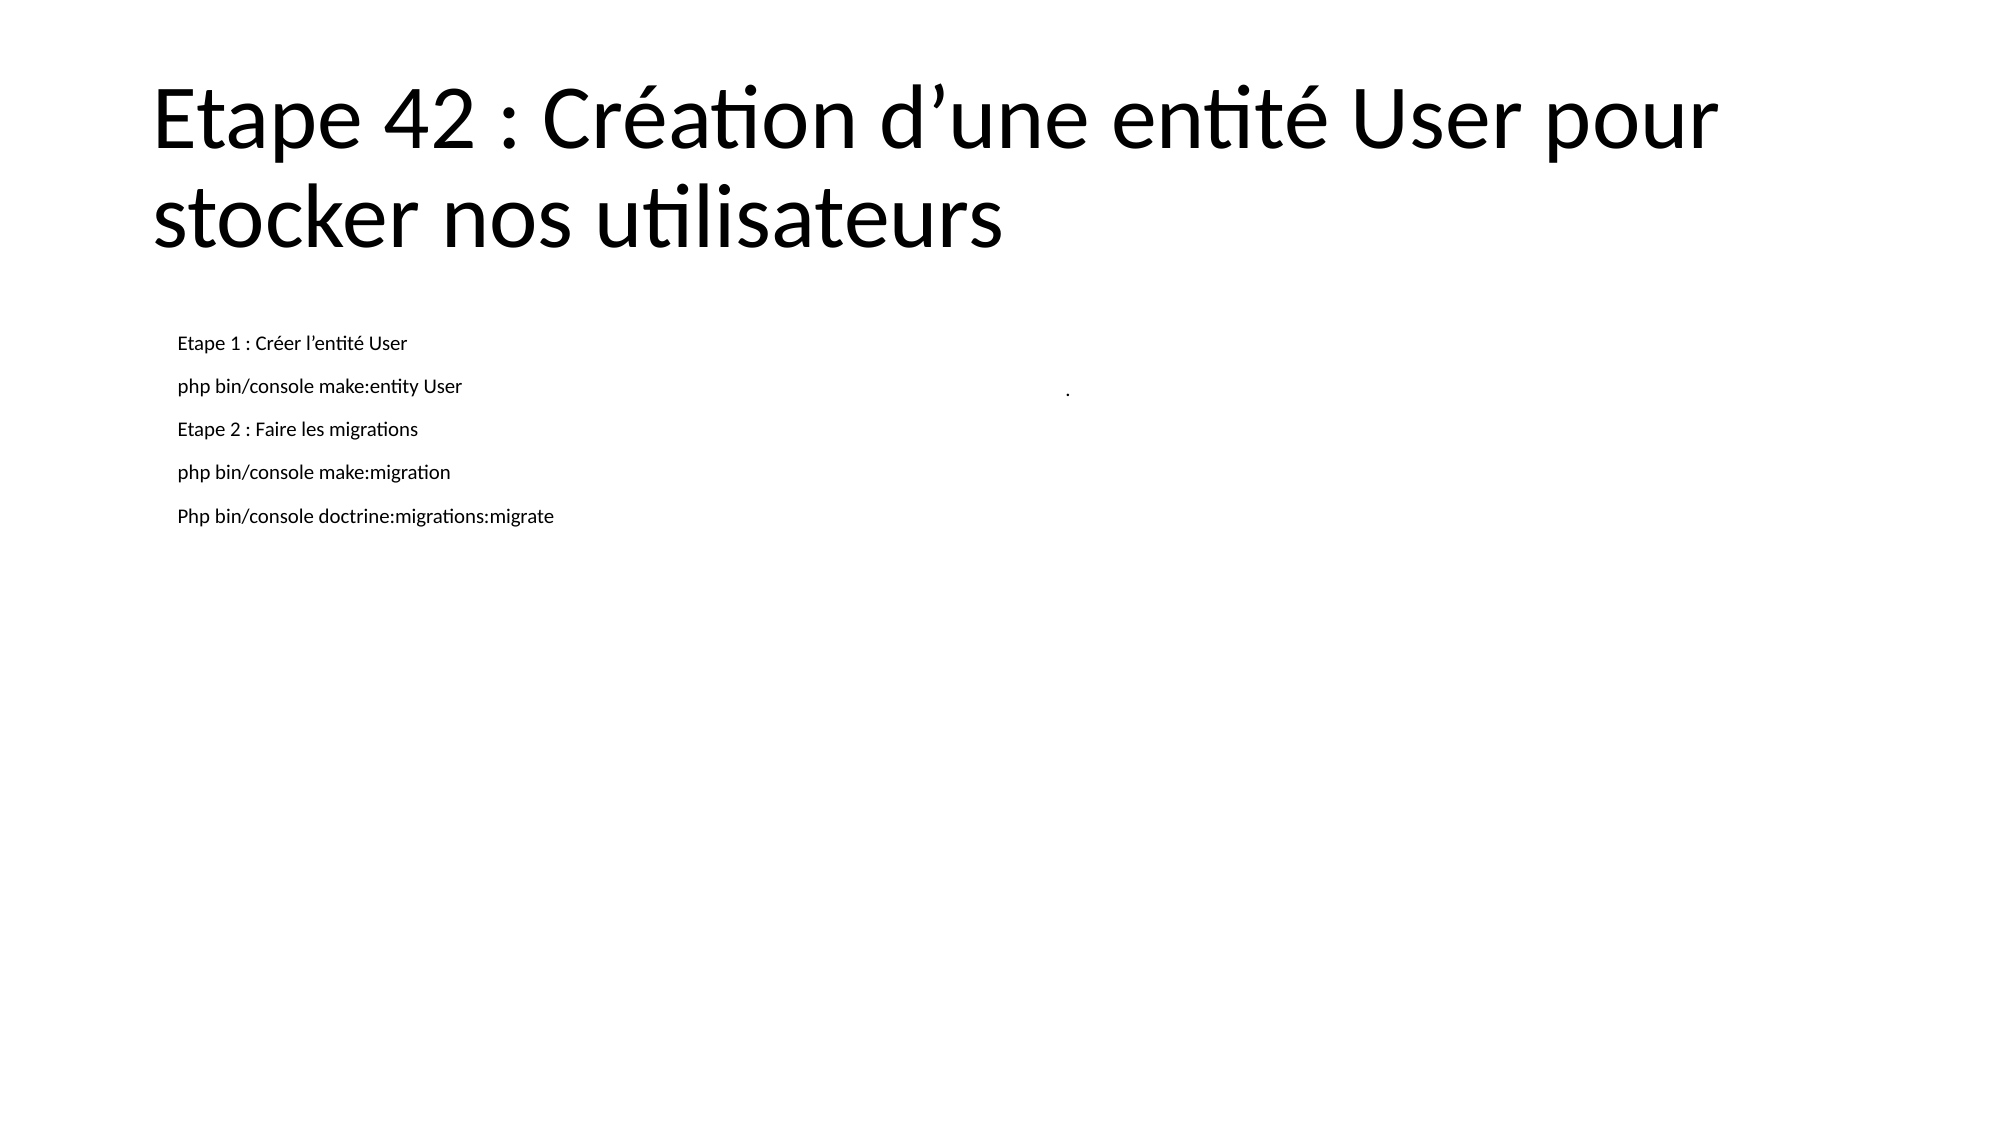

# Etape 42 : Création d’une entité User pour stocker nos utilisateurs

Etape 1 : Créer l’entité User
php bin/console make:entity User
Etape 2 : Faire les migrations
php bin/console make:migration
Php bin/console doctrine:migrations:migrate

.